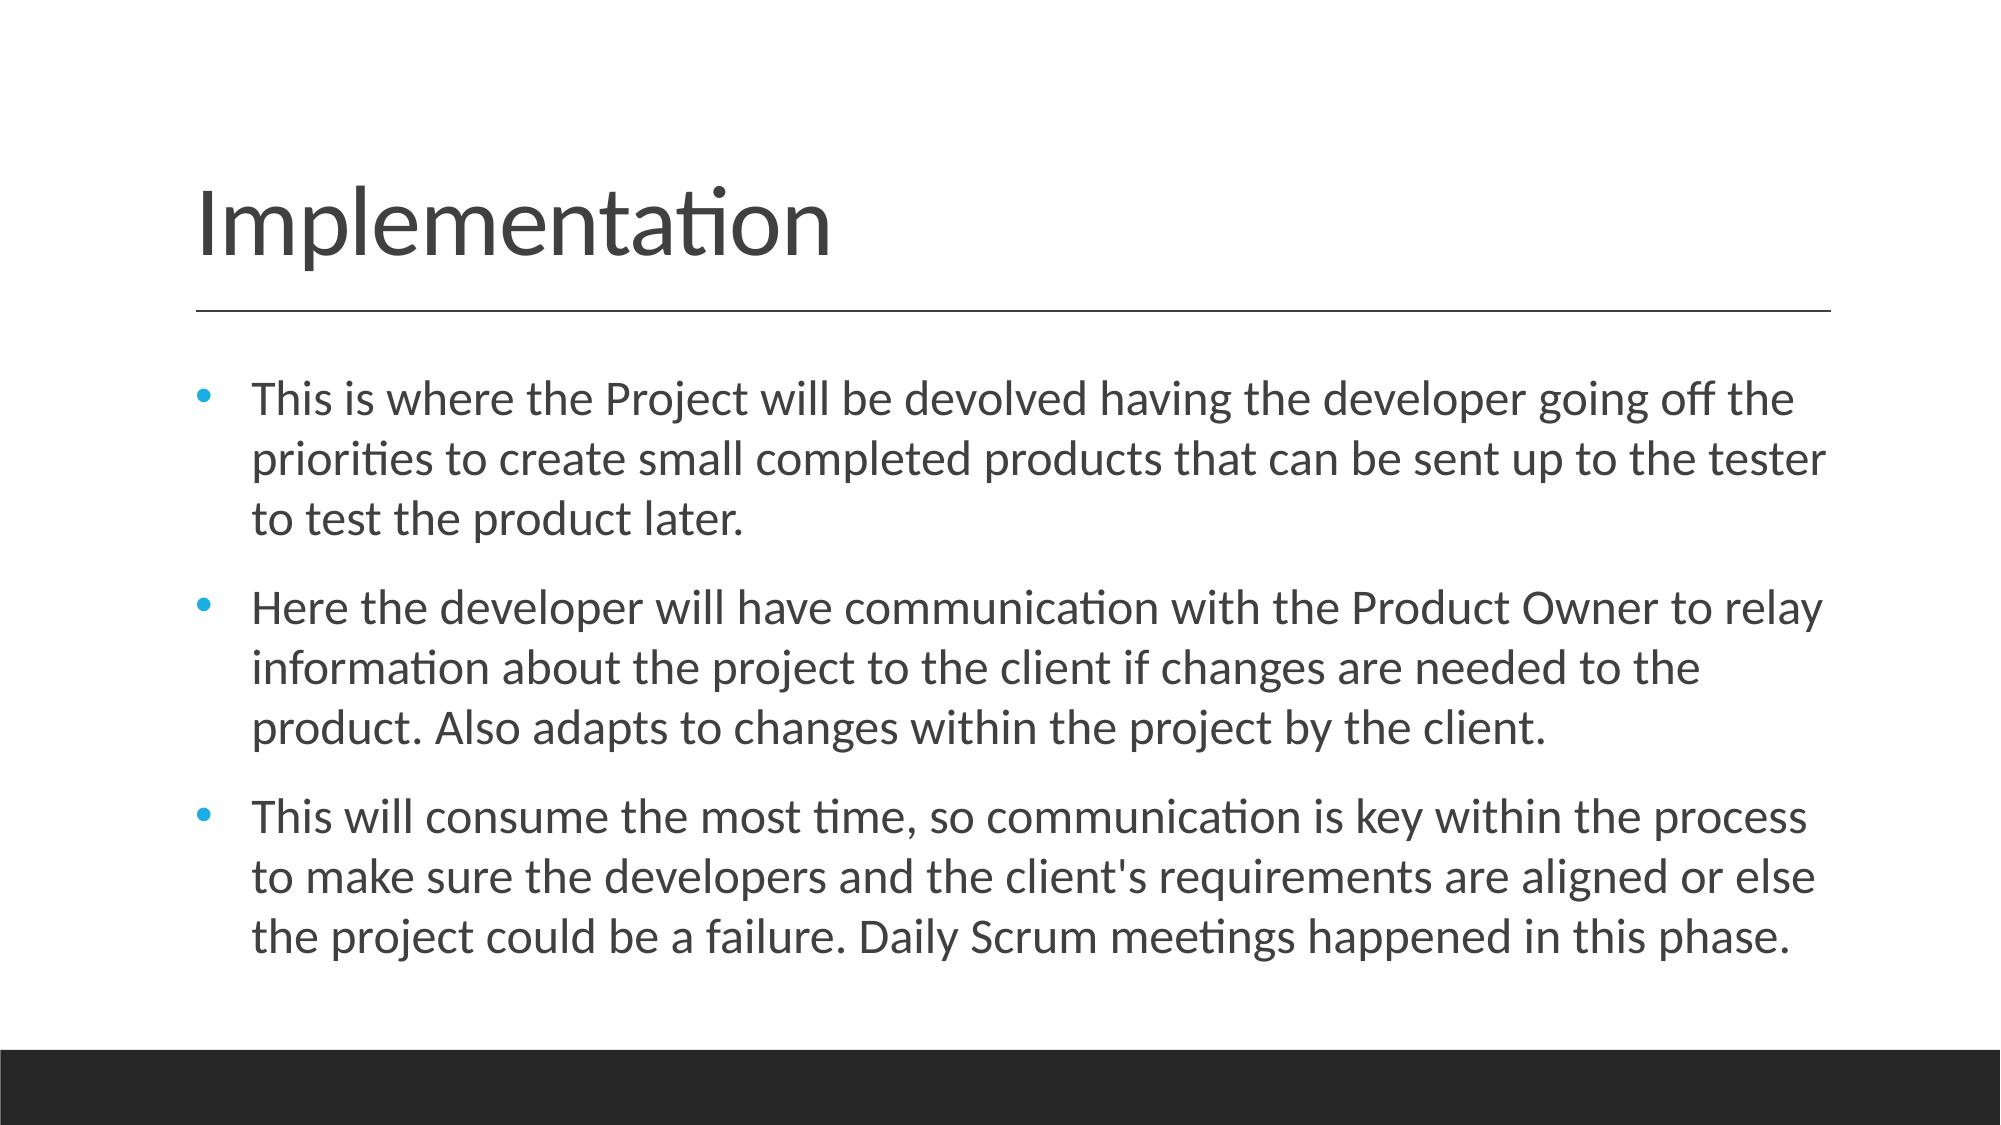

# Implementation
This is where the Project will be devolved having the developer going off the priorities to create small completed products that can be sent up to the tester to test the product later.
Here the developer will have communication with the Product Owner to relay information about the project to the client if changes are needed to the product. Also adapts to changes within the project by the client.
This will consume the most time, so communication is key within the process to make sure the developers and the client's requirements are aligned or else the project could be a failure. Daily Scrum meetings happened in this phase.